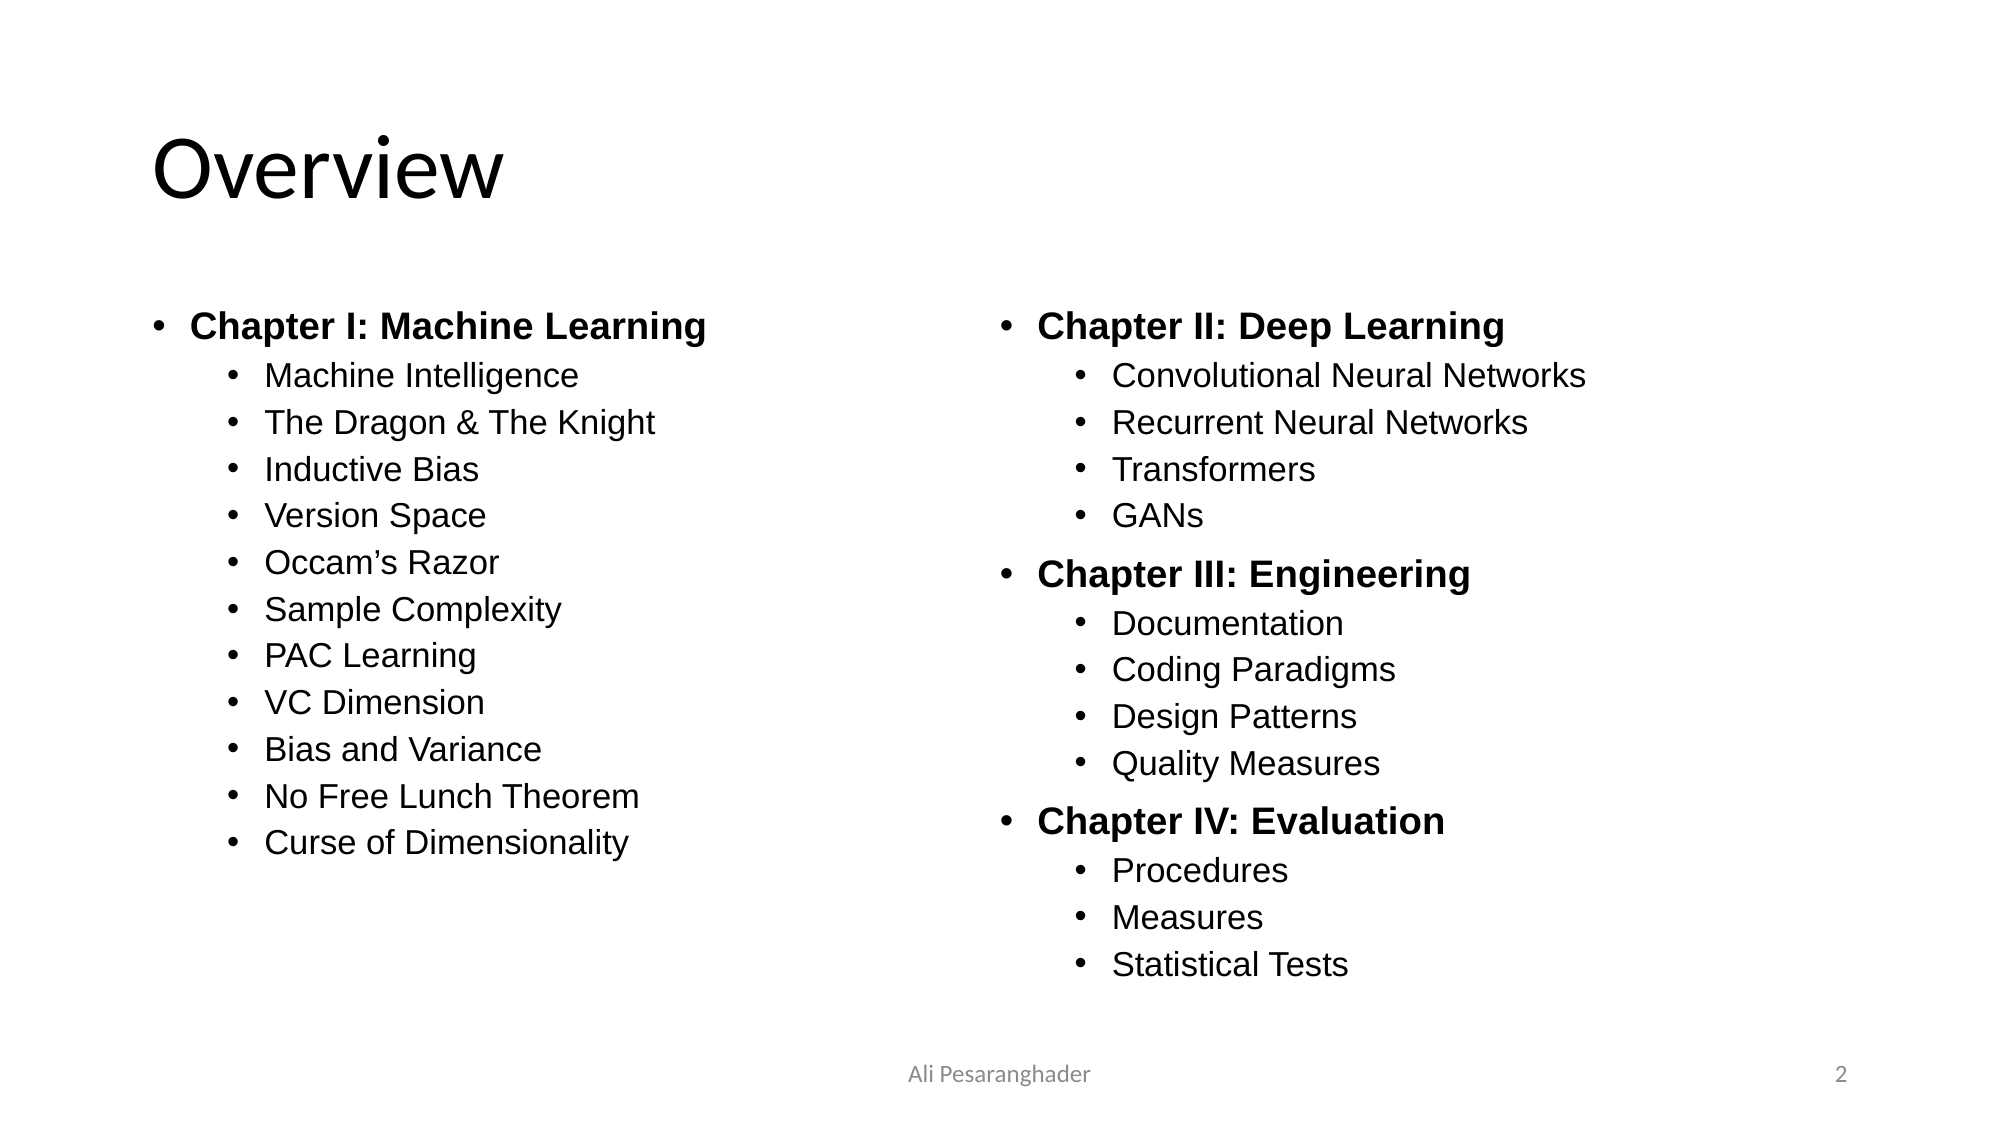

# Overview
Chapter I: Machine Learning
Machine Intelligence
The Dragon & The Knight
Inductive Bias
Version Space
Occam’s Razor
Sample Complexity
PAC Learning
VC Dimension
Bias and Variance
No Free Lunch Theorem
Curse of Dimensionality

Chapter II: Deep Learning
Convolutional Neural Networks
Recurrent Neural Networks
Transformers
GANs
Chapter III: Engineering
Documentation
Coding Paradigms
Design Patterns
Quality Measures
Chapter IV: Evaluation
Procedures
Measures
Statistical Tests
Ali Pesaranghader
2